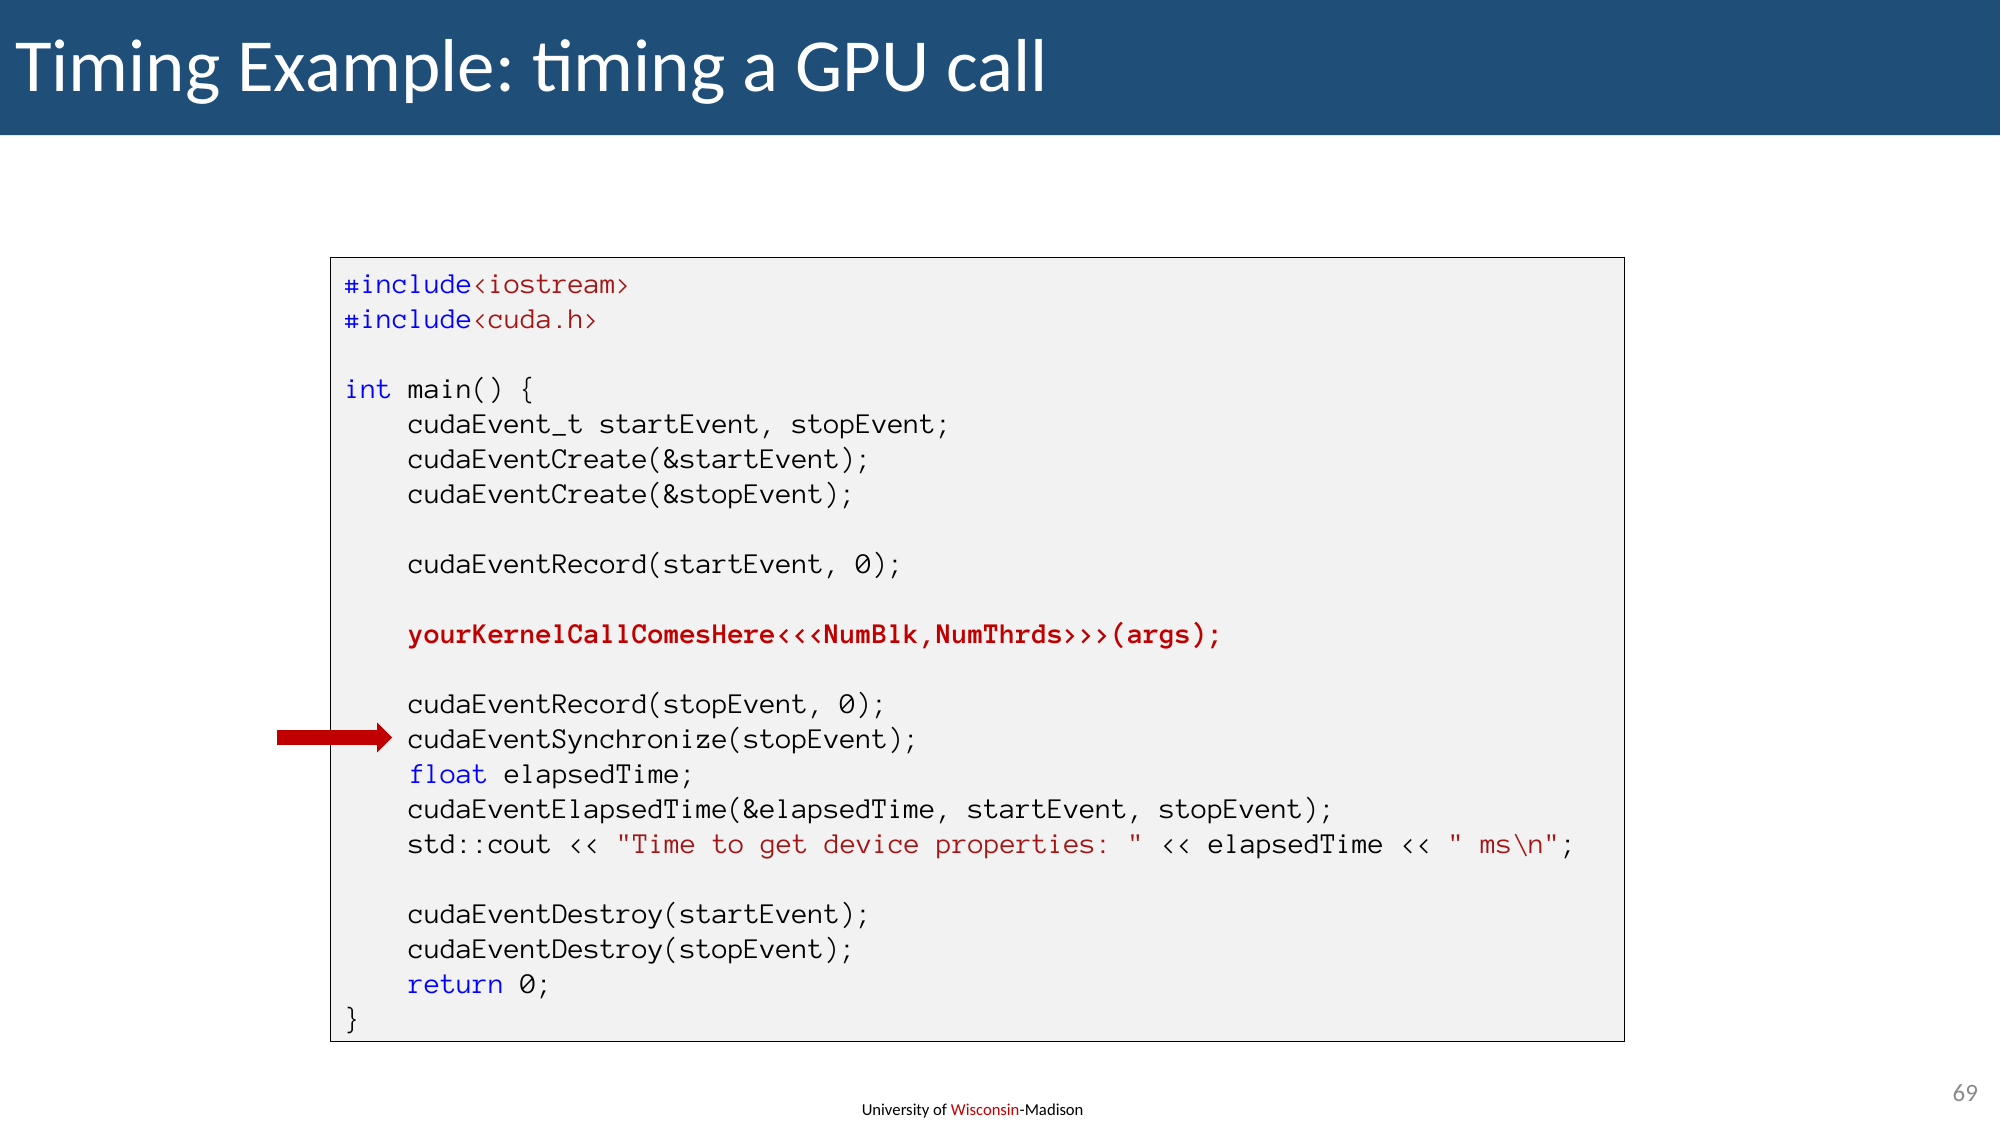

# Timing Example: timing a GPU call
#include<iostream>
#include<cuda.h>

int main() {
    cudaEvent_t startEvent, stopEvent;
    cudaEventCreate(&startEvent);
    cudaEventCreate(&stopEvent);

    cudaEventRecord(startEvent, 0);

    yourKernelCallComesHere<<<NumBlk,NumThrds>>>(args);

    cudaEventRecord(stopEvent, 0);
    cudaEventSynchronize(stopEvent);
    float elapsedTime;
    cudaEventElapsedTime(&elapsedTime, startEvent, stopEvent);
    std::cout << "Time to get device properties: " << elapsedTime << " ms\n";

    cudaEventDestroy(startEvent);
    cudaEventDestroy(stopEvent);
    return 0;
}

69